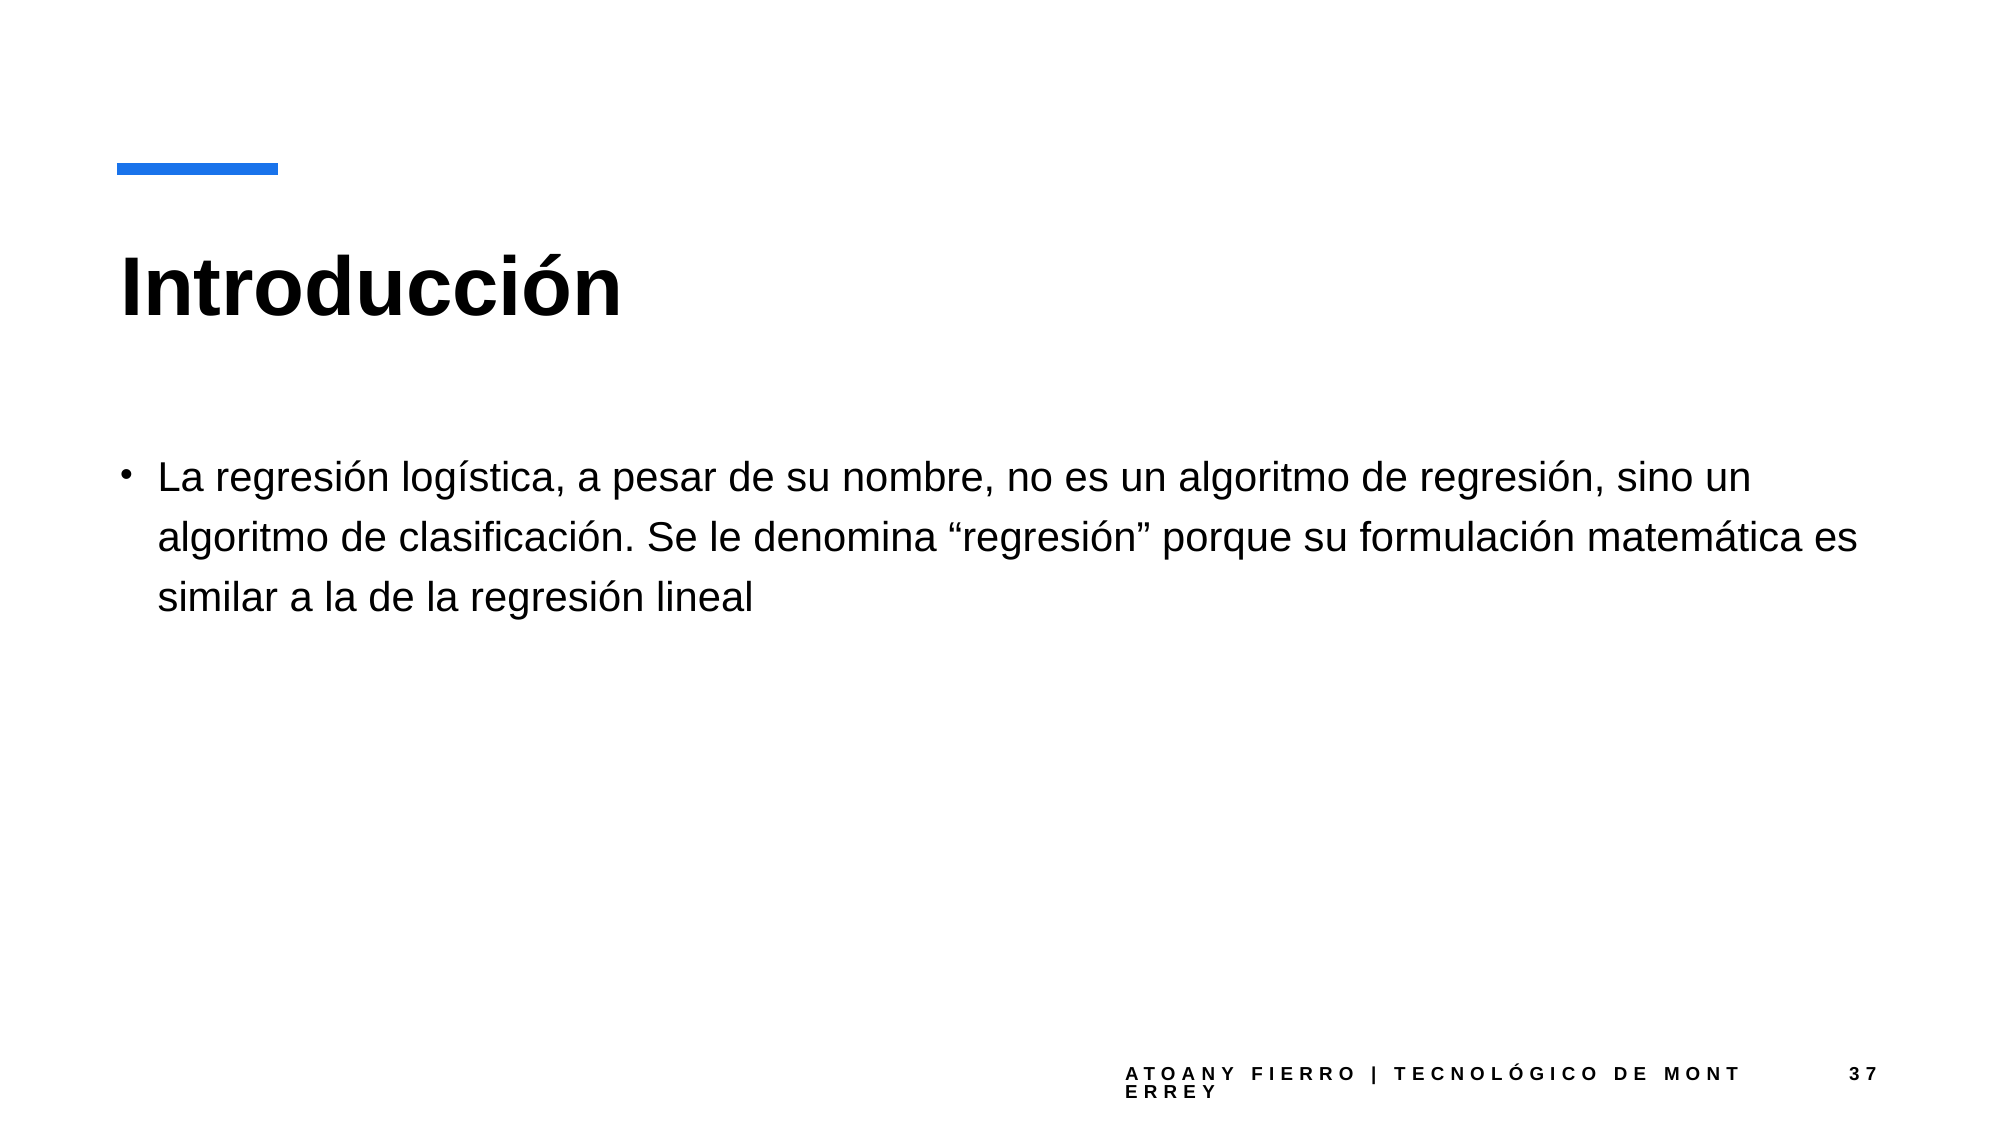

# Introducción
La regresión logística, a pesar de su nombre, no es un algoritmo de regresión, sino un algoritmo de clasificación. Se le denomina “regresión” porque su formulación matemática es similar a la de la regresión lineal
Atoany Fierro | Tecnológico de Monterrey
37